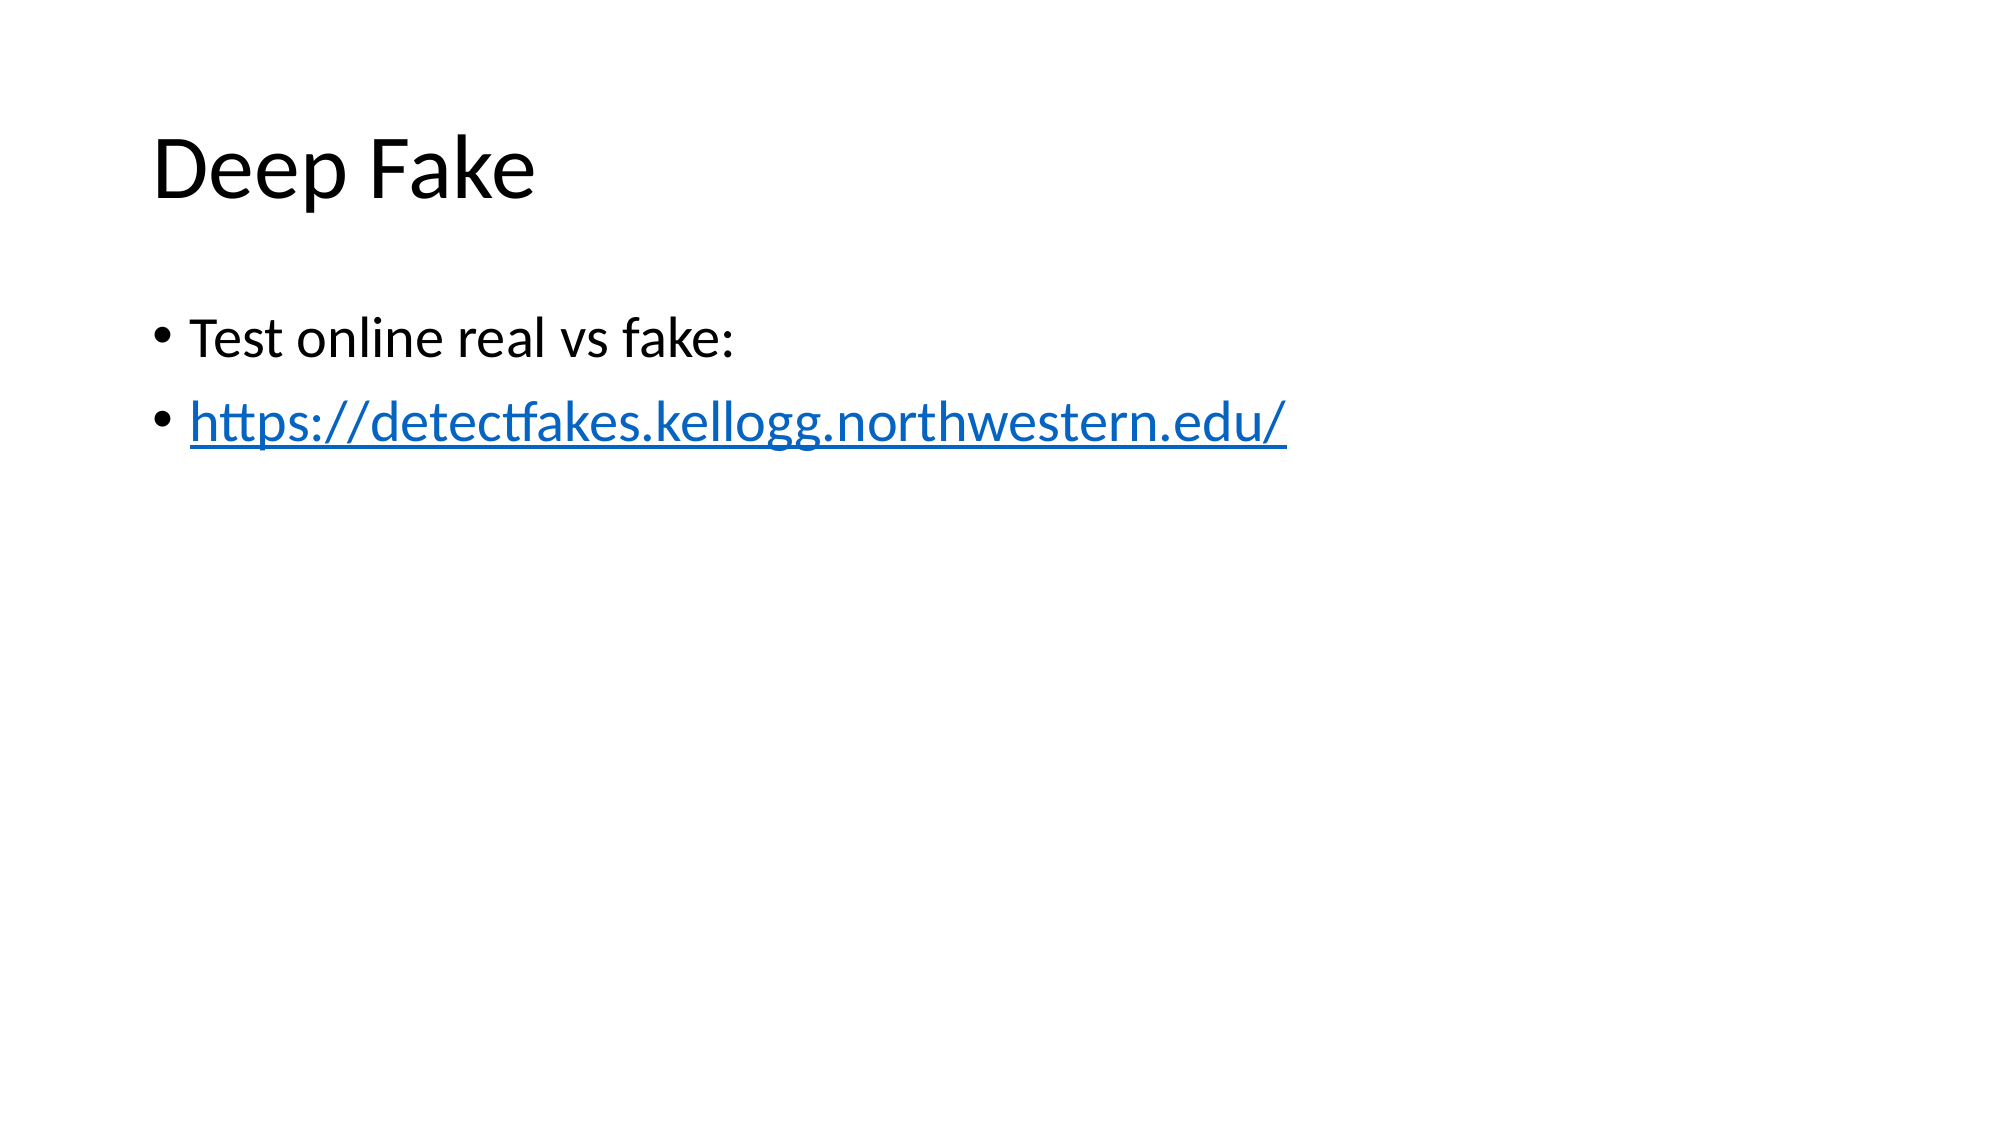

# Deep Fake
Test online real vs fake:
https://detectfakes.kellogg.northwestern.edu/